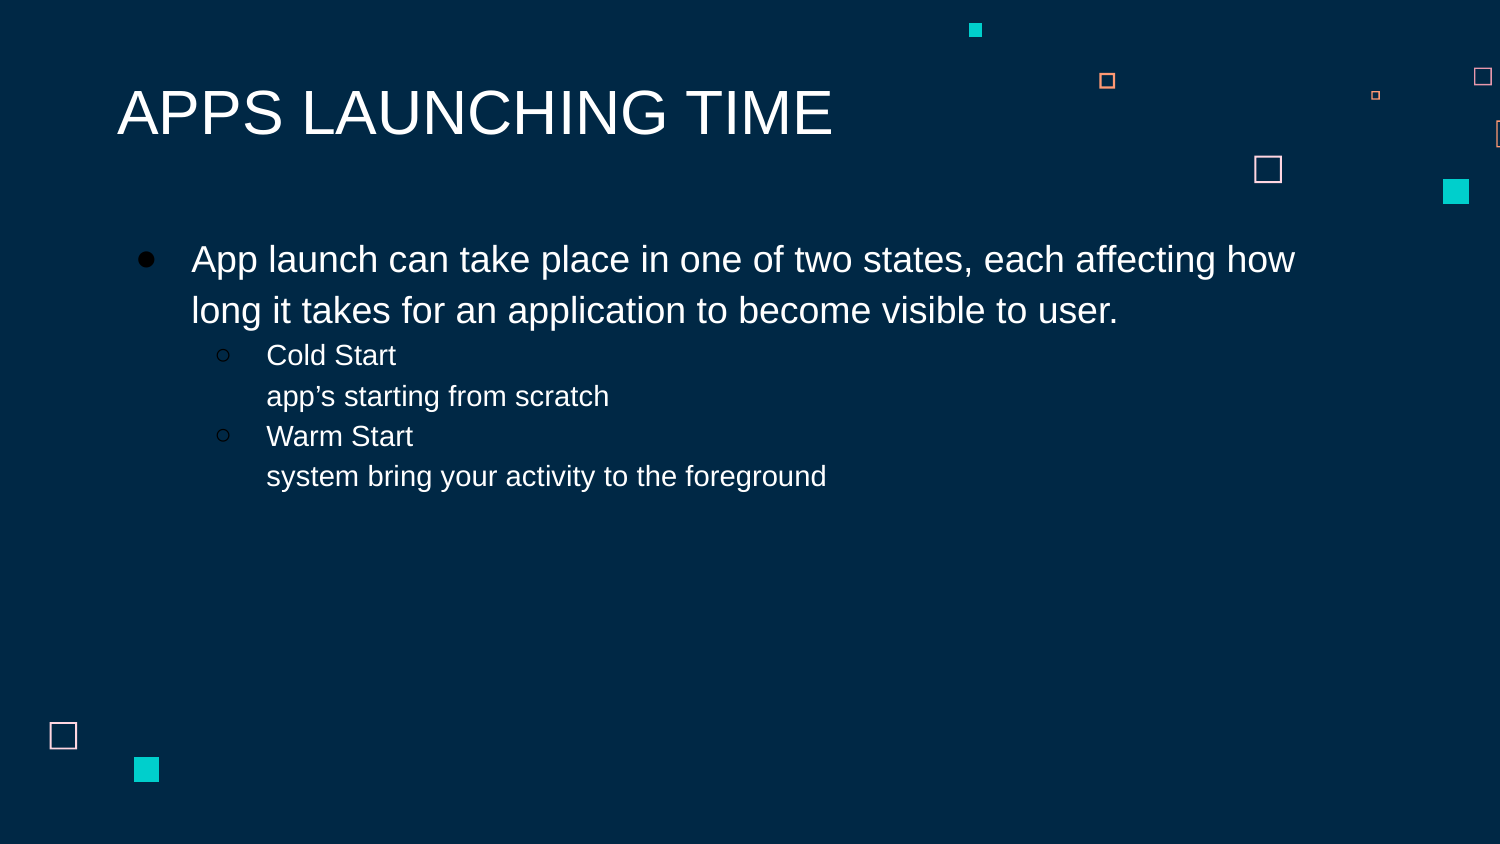

APPS LAUNCHING TIME
App launch can take place in one of two states, each affecting how long it takes for an application to become visible to user.
Cold Start
app’s starting from scratch
Warm Start
system bring your activity to the foreground